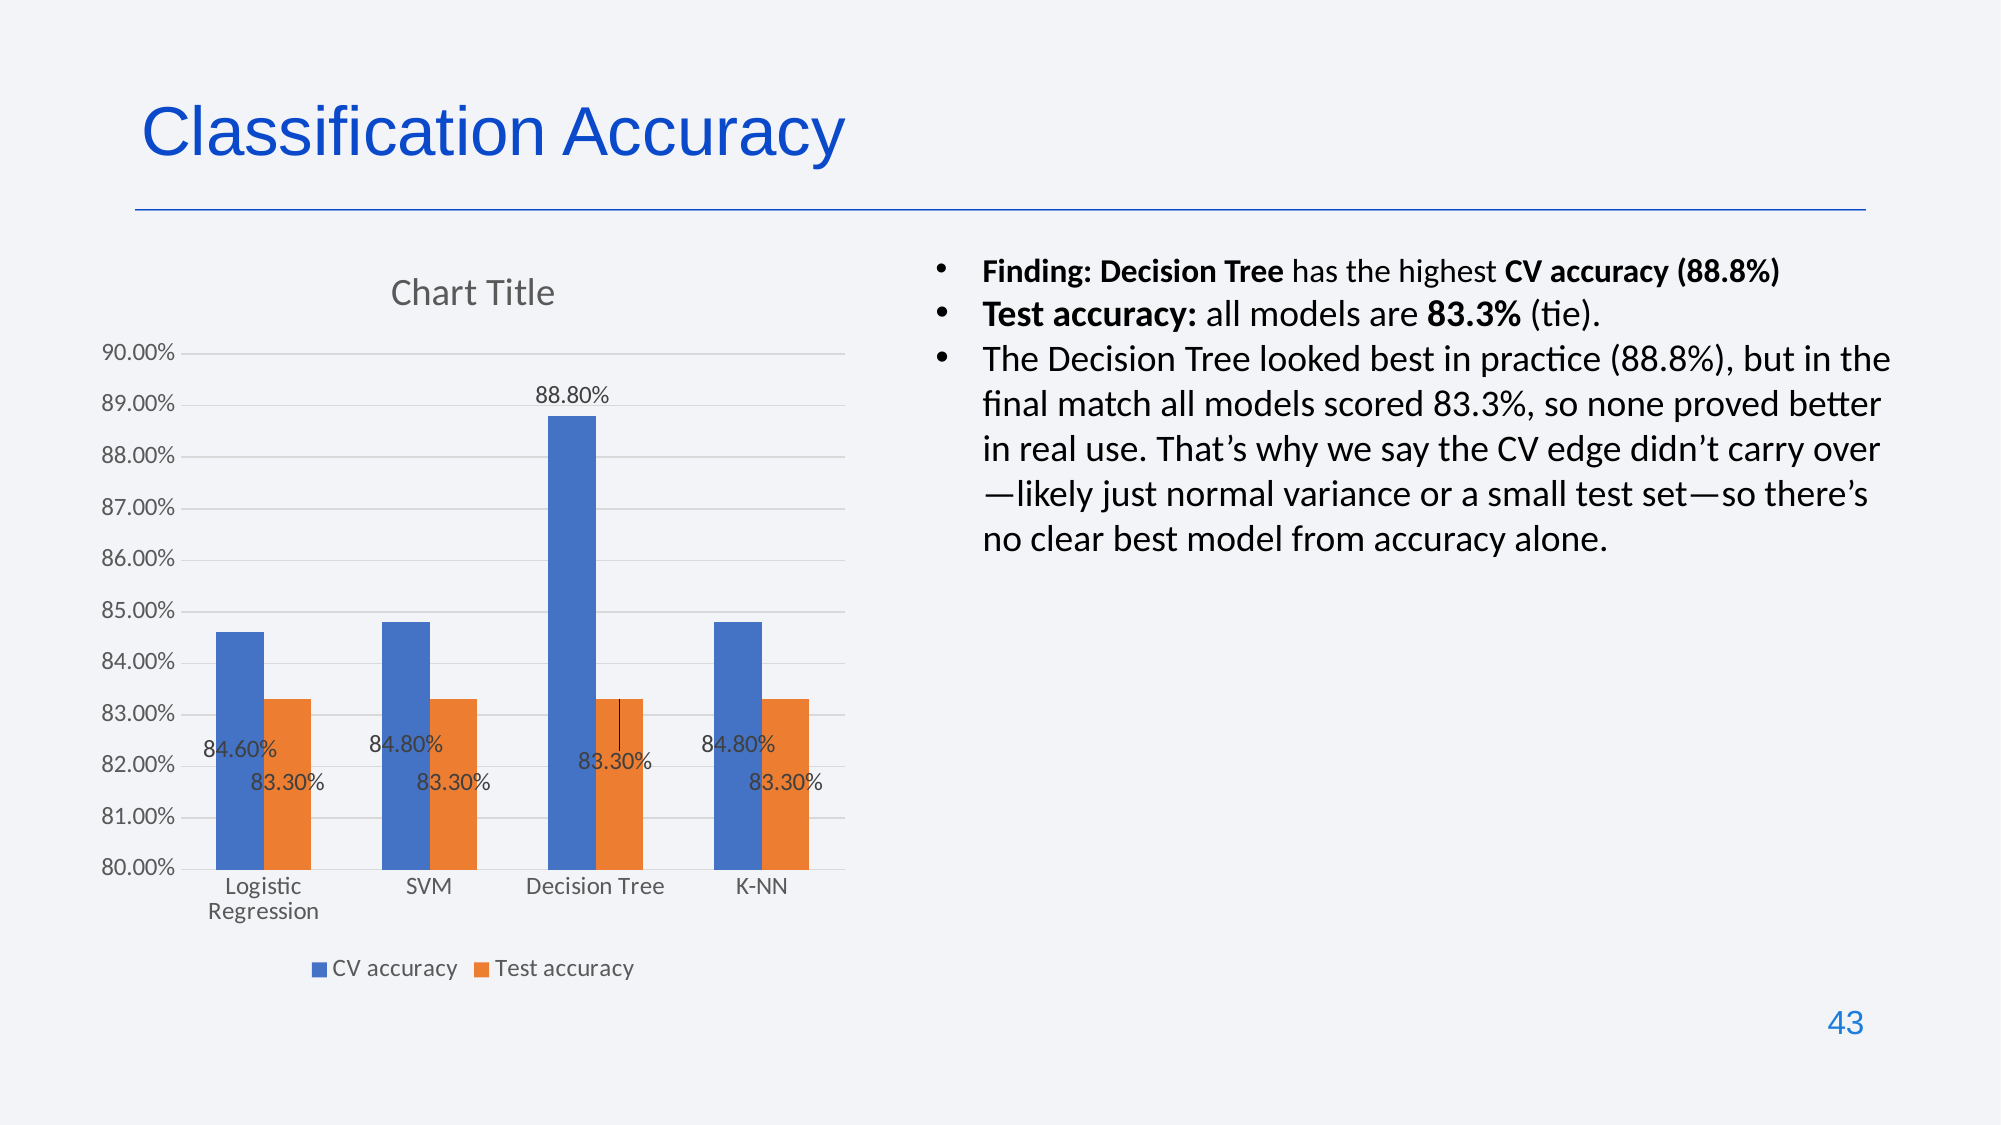

Classification Accuracy

### Chart:

| Category | CV accuracy | Test accuracy |
|---|---|---|
| Logistic Regression | 0.846 | 0.833 |
| SVM | 0.848 | 0.833 |
| Decision Tree | 0.888 | 0.833 |
| K-NN | 0.848 | 0.833 |
Finding: Decision Tree has the highest CV accuracy (88.8%)
Test accuracy: all models are 83.3% (tie).
The Decision Tree looked best in practice (88.8%), but in the final match all models scored 83.3%, so none proved better in real use. That’s why we say the CV edge didn’t carry over—likely just normal variance or a small test set—so there’s no clear best model from accuracy alone.

43